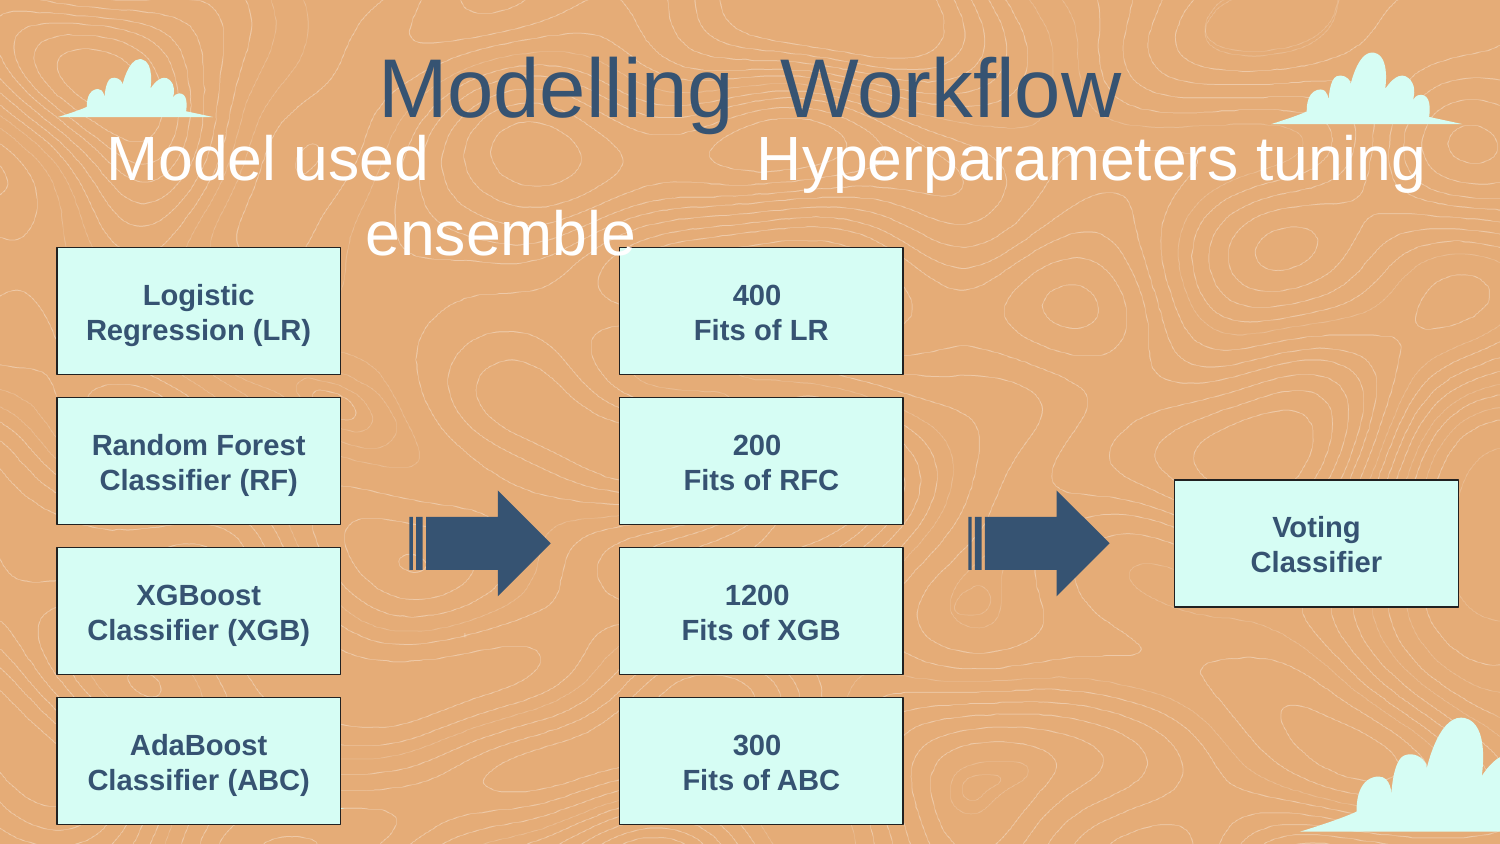

# Modelling  Workflow
  Model used                   Hyperparameters tuning                   ensemble
Logistic
Regression (LR)
400
Fits of LR
Random Forest Classifier (RF)
200
Fits of RFC
Voting
Classifier

XGBoost Classifier (XGB)
1200
Fits of XGB
AdaBoost Classifier (ABC)
300
Fits of ABC